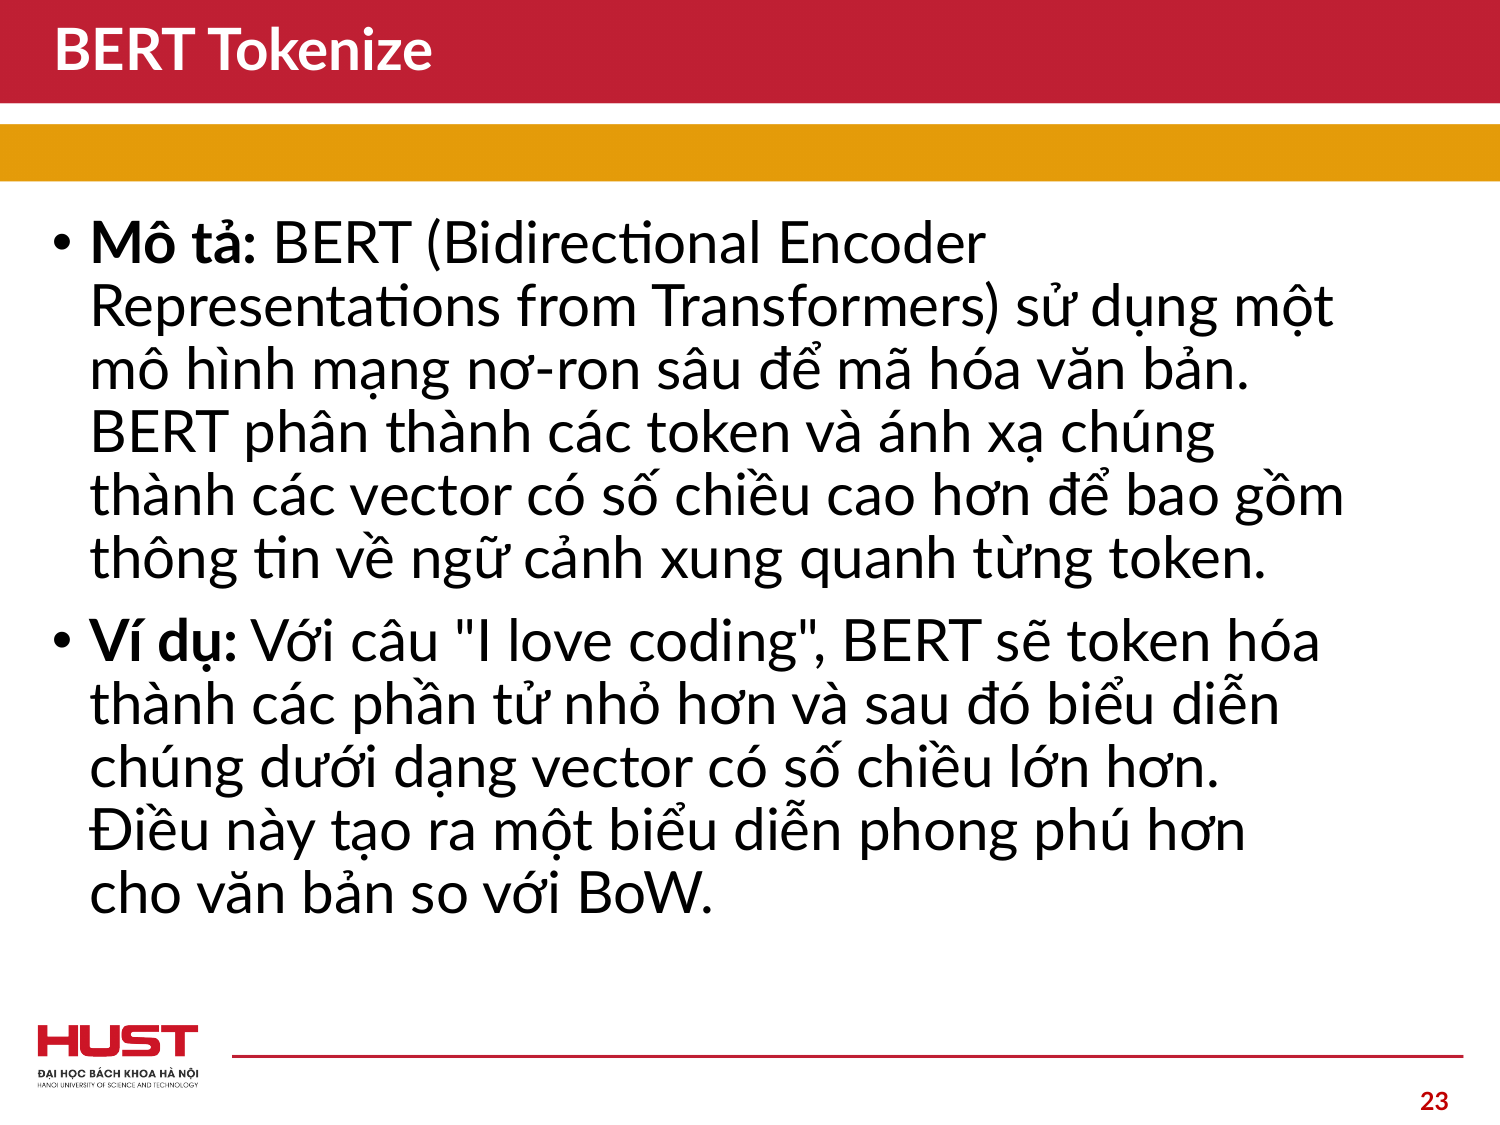

# BERT Tokenize
Mô tả: BERT (Bidirectional Encoder Representations from Transformers) sử dụng một mô hình mạng nơ-ron sâu để mã hóa văn bản. BERT phân thành các token và ánh xạ chúng thành các vector có số chiều cao hơn để bao gồm thông tin về ngữ cảnh xung quanh từng token.
Ví dụ: Với câu "I love coding", BERT sẽ token hóa thành các phần tử nhỏ hơn và sau đó biểu diễn chúng dưới dạng vector có số chiều lớn hơn. Điều này tạo ra một biểu diễn phong phú hơn cho văn bản so với BoW.

23